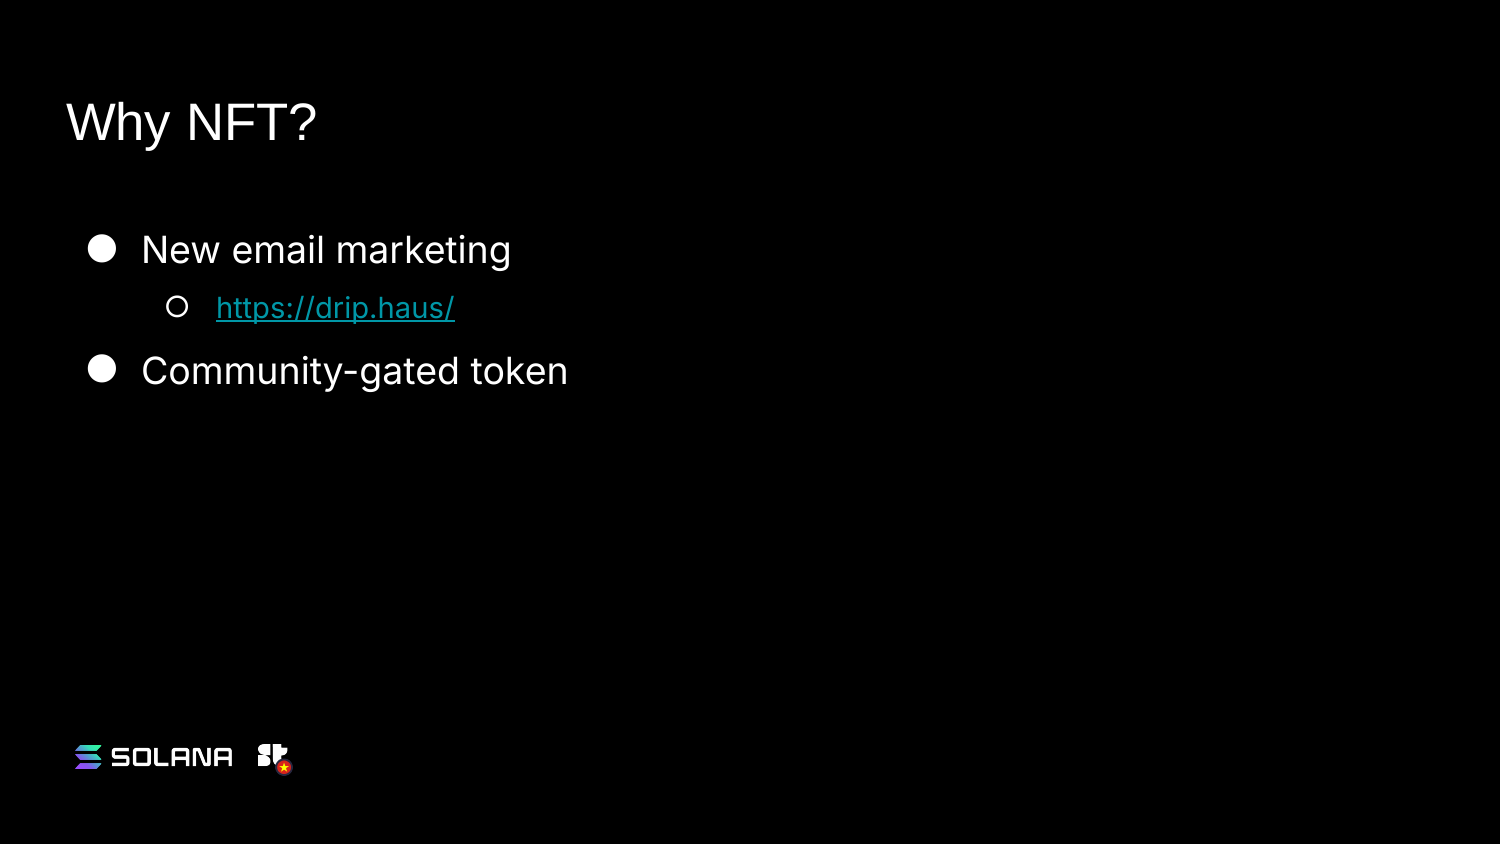

# Why NFT?
New email marketing
https://drip.haus/
Community-gated token